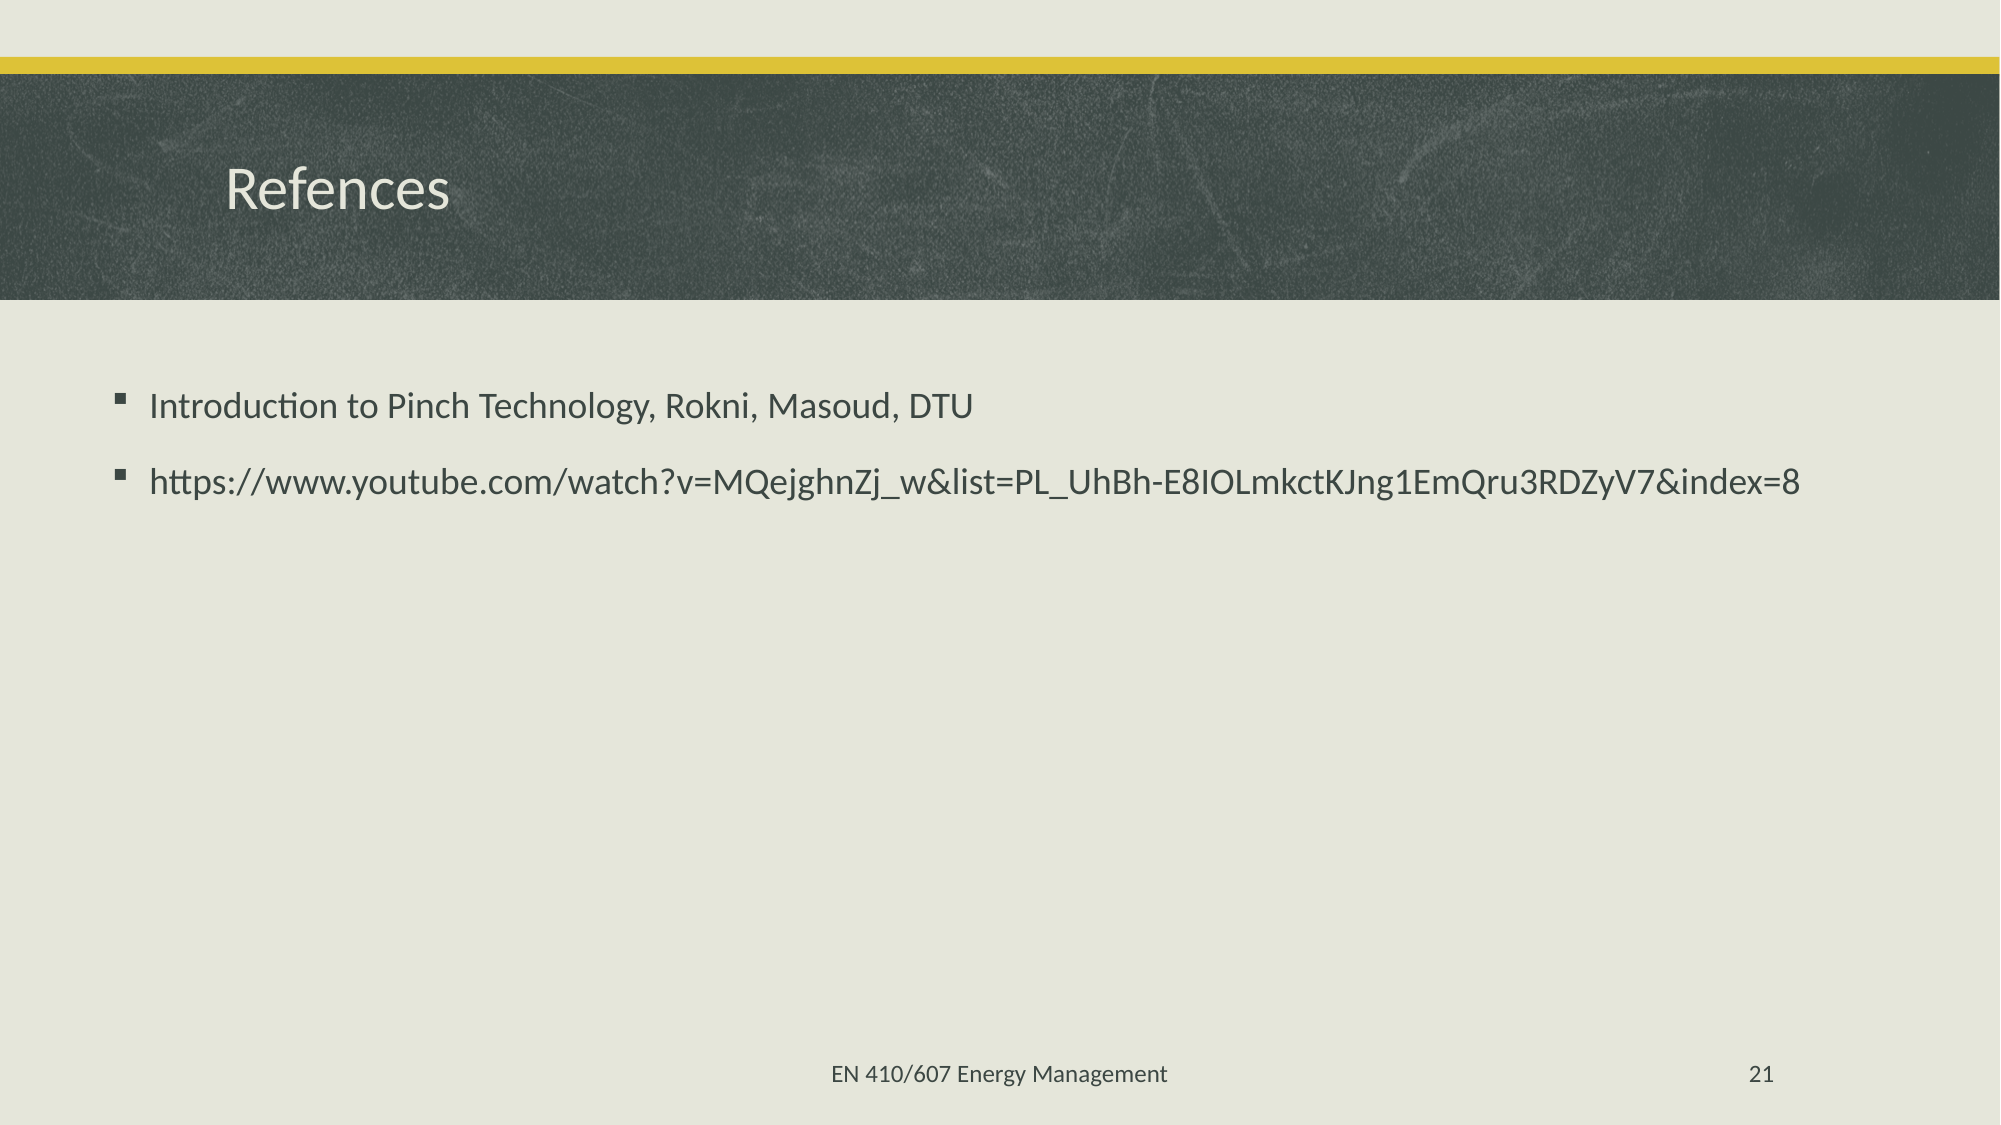

# Refences
Introduction to Pinch Technology, Rokni, Masoud, DTU
https://www.youtube.com/watch?v=MQejghnZj_w&list=PL_UhBh-E8IOLmkctKJng1EmQru3RDZyV7&index=8
EN 410/607 Energy Management
21